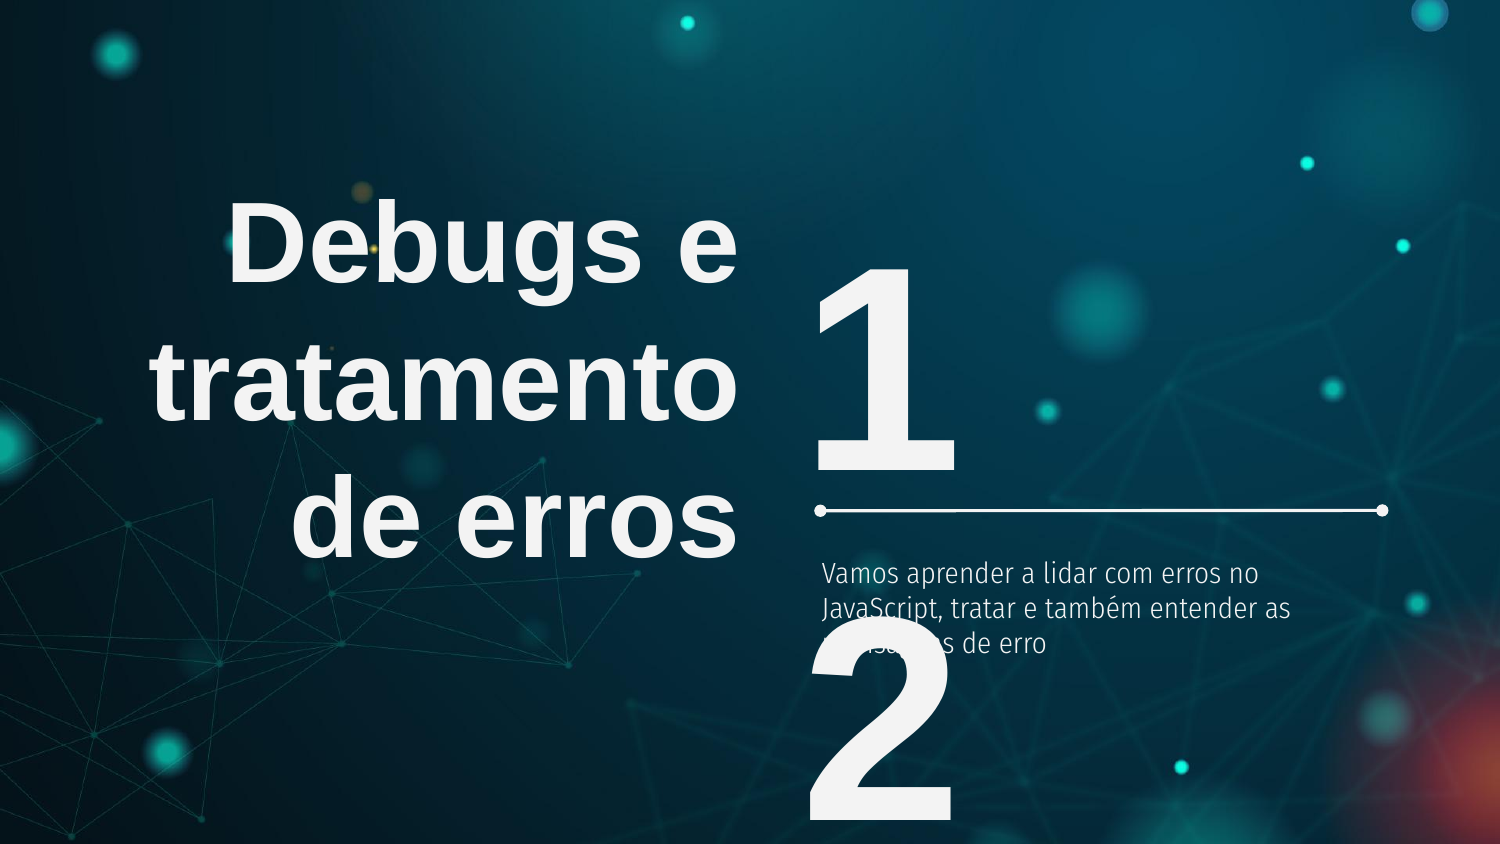

# Debugs e tratamento de erros
12
Vamos aprender a lidar com erros no JavaScript, tratar e também entender as mensagens de erro